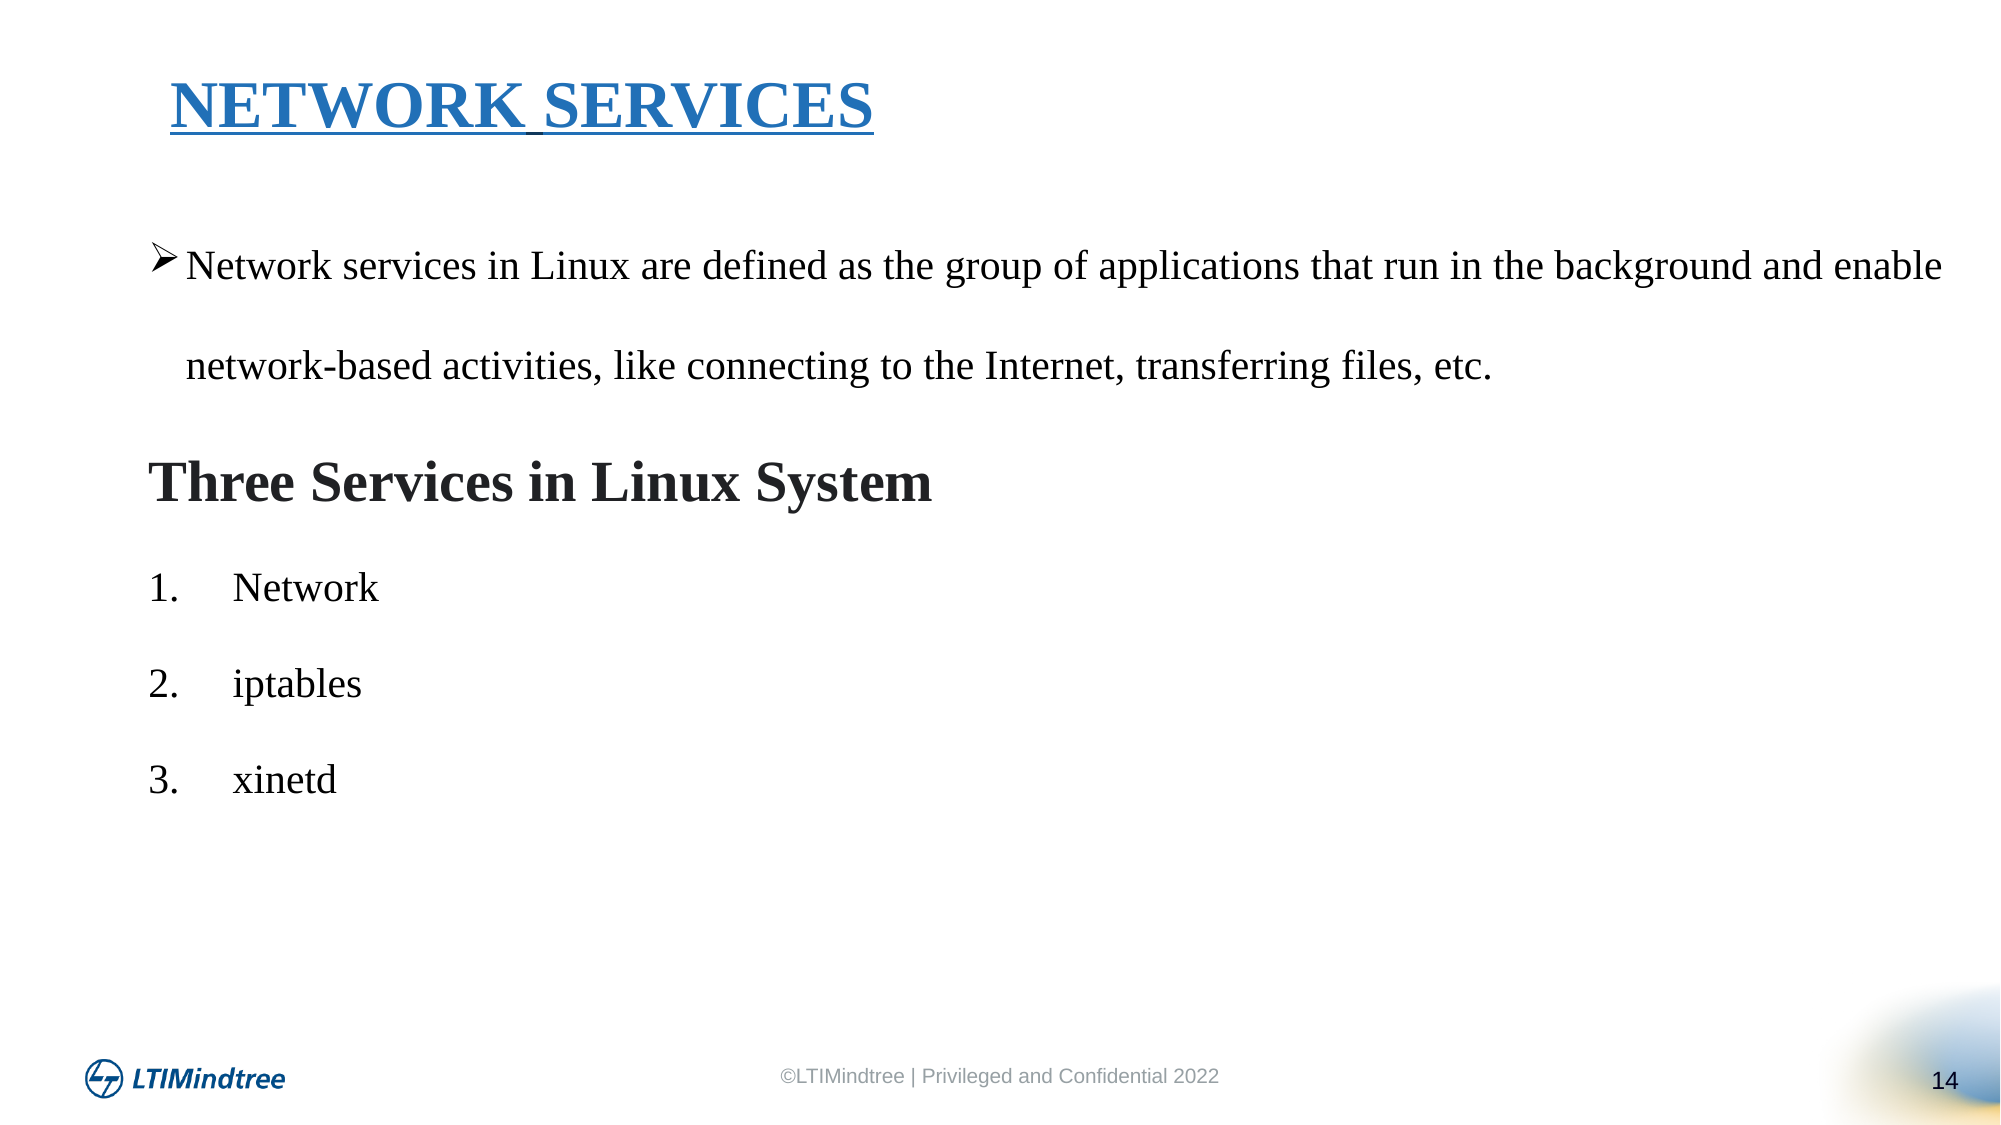

NETWORK SERVICES
Network services in Linux are defined as the group of applications that run in the background and enable network-based activities, like connecting to the Internet, transferring files, etc.
Three Services in Linux System
Network
iptables
xinetd